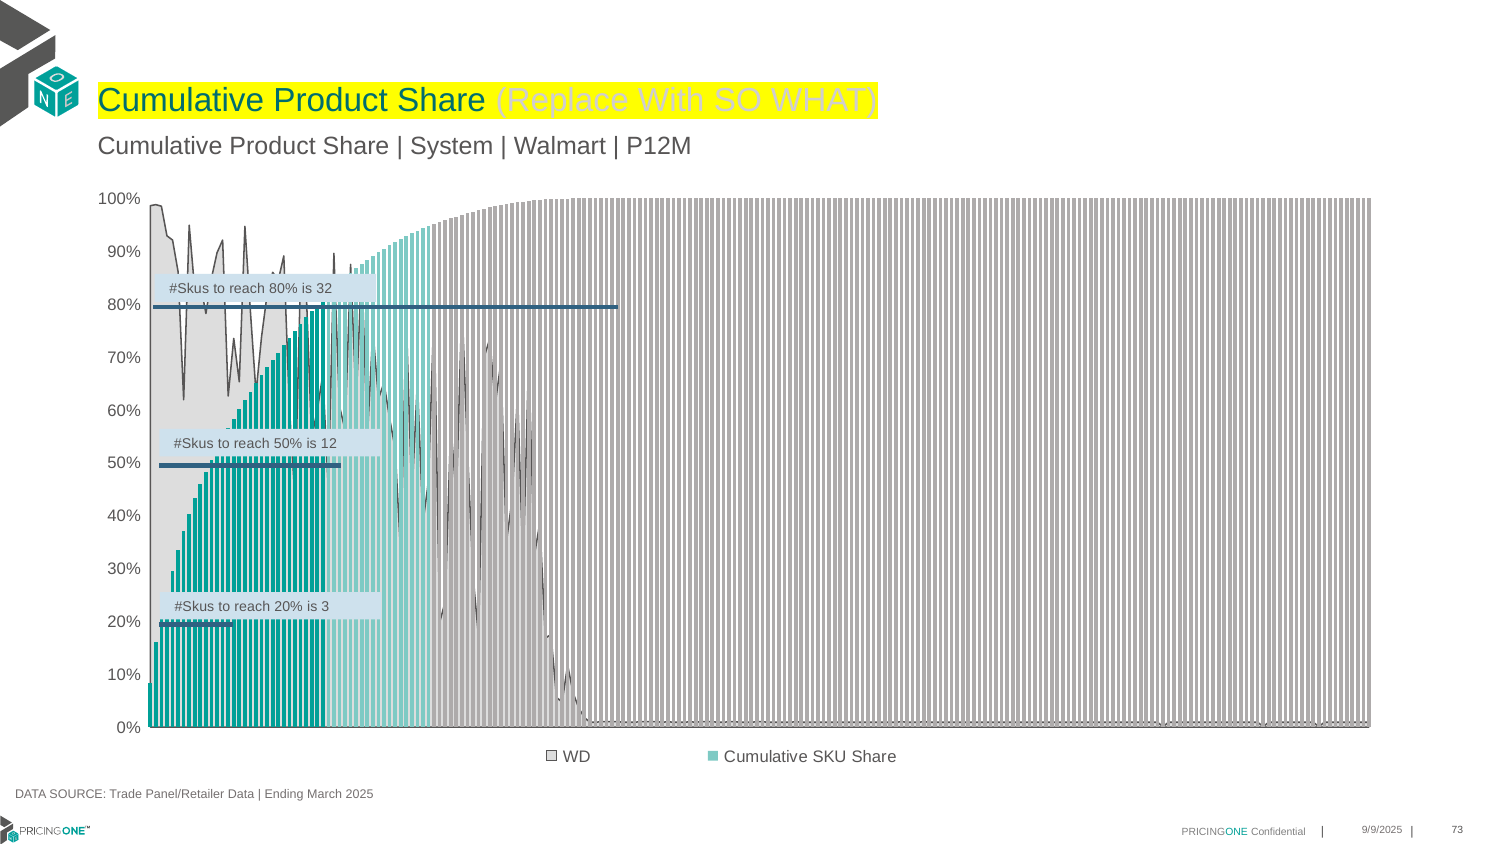

# Cumulative Product Share (Replace With SO WHAT)
Cumulative Product Share | System | Walmart | P12M

### Chart

| Category | WD | Cumulative SKU Share |
|---|---|---|
| Gillette | 0.986 | 0.08251124825696657 |
| Harry's | 0.988 | 0.16089152450644711 |
| Gillette | 0.985 | 0.21454090236603462 |
| Gillette | 0.929 | 0.2556579646281652 |
| Harry's | 0.921 | 0.295936207369652 |
| Gillette | 0.861 | 0.33566438815378236 |
| Gillette | 0.619 | 0.3706296975157307 |
| Gillette | 0.949 | 0.4035703075724388 |
| Gillette | 0.826 | 0.4325014437271129 |
| Gillette | 0.838 | 0.4586615641225995 |
| Harry's | 0.782 | 0.4820091293366848 |
| Harry's | 0.849 | 0.5053172220835854 |
| Gillette | 0.897 | 0.5268860647464162 |
| Harry's | 0.921 | 0.5463915308530005 |
| Gillette | 0.626 | 0.5648985150272698 |
| Gillette | 0.735 | 0.582987531149938 |
| Gillette | 0.653 | 0.6009844084270599 |
| Bic | 0.947 | 0.6180264556767535 |
| Schick | 0.785 | 0.6343337778106143 |
| Gillette | 0.632 | 0.6500073733536741 |
| Gillette | 0.738 | 0.6652622602621266 |
| Bic | 0.818 | 0.6804659042898811 |
| Dollar Shav | 0.86 | 0.6944641462793726 |
| Equate | 0.845 | 0.7083707259459899 |
| Dollar Shav | 0.891 | 0.7222552854088837 |
| Gillette | 0.606 | 0.7361116055919092 |
| Gillette | 0.431 | 0.7496050492075219 |
| Schick | 0.852 | 0.7622749827315165 |
| Harry's | 0.834 | 0.7747727610583779 |
| Gillette | 0.547 | 0.7871161885320127 |
| Bic | 0.599 | 0.7990539616641092 |
| Gillette | 0.666 | 0.8107843685193487 |
| Schick | 0.449 | 0.8211175501970652 |
| Bic | 0.896 | 0.8311466314955299 |
| Van Der Hag | 0.607 | 0.8411274474212017 |
| Dollar Shav | 0.562 | 0.8506104640894366 |
| Comfort 3 | 0.875 | 0.8595209554608585 |
| Gillette | 0.613 | 0.8684088954727123 |
| Van Der Hag | 0.873 | 0.8762902465964763 |
| Gillette | 0.545 | 0.8838851043984384 |
| Equate | 0.751 | 0.8910915082026943 |
| Comfort 3 | 0.621 | 0.8979568128291607 |
| Gillette | 0.651 | 0.9048070720869354 |
| Equate | 0.584 | 0.911637775704105 |
| Harry's | 0.527 | 0.9175350958492575 |
| Gillette | 0.327 | 0.9233537169093172 |
| Gillette | 0.777 | 0.9287818473684042 |
| Gillette | 0.433 | 0.9337253481998209 |
| Bic | 0.654 | 0.9385284114259599 |
| Gillette | 0.386 | 0.9429283061199127 |
| Gillette | 0.466 | 0.9472045780850356 |
| Schick | 0.794 | 0.9513399116407988 |
| Gillette | 0.198 | 0.9550837013894291 |
| Harry's | 0.237 | 0.9584781150346249 |
| Gillette | 0.573 | 0.9618132152654628 |
| Gillette | 0.433 | 0.9650980833292951 |
| Bic | 0.802 | 0.9683120223592452 |
| Bic | 0.524 | 0.9715085789347879 |
| Gillette | 0.287 | 0.9746249066964057 |
| Gillette | 0.169 | 0.9775545802239244 |
| Harry's | 0.7 | 0.9804784140723302 |
| Gillette | 0.734 | 0.9832311277187054 |
| Gillette | 0.612 | 0.9853877054321868 |
| Equate | 0.689 | 0.9875277596461408 |
| Gillette | 0.35 | 0.9893641232296372 |
| Gillette | 0.429 | 0.9911452041128411 |
| Dollar Shav | 0.63 | 0.9924837502278432 |
| Gillette | 0.301 | 0.9937695267684912 |
| Bic | 0.7 | 0.9949335745302919 |
| Gillette | 0.323 | 0.9959807922877192 |
| Gillette | 0.386 | 0.99697148292259 |
| Gillette | 0.168 | 0.9978300037722992 |
| Gillette | 0.175 | 0.9985568920630439 |
| Schick | 0.056 | 0.9989209159270808 |
| Schick | 0.047 | 0.9992278906182454 |
| Cremo | 0.117 | 0.9994986708325797 |
| Cremo | 0.064 | 0.9996297965171098 |
| Bic | 0.036 | 0.9997361612337589 |
| Comfort 3 | 0.018 | 0.9997716727959319 |
| Bic | 0.009 | 0.9997967160352046 |
| Bic | 0.009 | 0.9998180047614509 |
| Schick | 0.01 | 0.9998351352962291 |
| Gillette | 0.01 | 0.9998503324237334 |
| Harry's | 0.01 | 0.9998646705963579 |
| Dollar Shav | 0.01 | 0.9998771664169961 |
| Harry's | 0.009 | 0.9998895742175229 |
| Gillette | 0.009 | 0.9998998877464343 |
| Gillette | 0.009 | 0.9999073239282569 |
| Dollar Shav | 0.01 | 0.9999140377381309 |
| Gillette | 0.01 | 0.999920584613311 |
| Gillette | 0.01 | 0.9999268856392145 |
| Schick | 0.01 | 0.9999322093383642 |
| All Others | 0.009 | 0.9999374450174026 |
| Dollar Shav | 0.01 | 0.999942562324567 |
| Schick | 0.009 | 0.9999463593300609 |
| Harry's | 0.009 | 0.9999488876318806 |
| Gillette | 0.009 | 0.9999514128985241 |
| All Others | 0.01 | 0.9999539017430524 |
| Schick | 0.009 | 0.9999563541654658 |
| Dollar Shav | 0.01 | 0.9999587732009403 |
| Equate | 0.01 | 0.9999611376032422 |
| Van Der Hag | 0.01 | 0.9999634321964903 |
| Gillette | 0.009 | 0.9999657176842096 |
| Gillette | 0.009 | 0.9999679181869938 |
| Gillette | 0.01 | 0.9999699487199079 |
| Schick | 0.01 | 0.9999715846799088 |
| Harry's | 0.009 | 0.9999732054640285 |
| Comfort 3 | 0.009 | 0.9999744013234726 |
| Gillette | 0.009 | 0.9999755577256254 |
| Equate | 0.01 | 0.9999766261076669 |
| Gillette | 0.01 | 0.9999776884193559 |
| Schick | 0.009 | 0.9999786748516385 |
| Gillette | 0.009 | 0.999979637002511 |
| Dollar Shav | 0.009 | 0.9999805748719736 |
| Gillette | 0.009 | 0.9999814004399147 |
| Gillette | 0.009 | 0.9999822199375032 |
| Gillette | 0.01 | 0.9999830303295631 |
| Cremo | 0.009 | 0.9999838255457417 |
| Gillette | 0.009 | 0.9999845600583952 |
| Bic | 0.009 | 0.9999852854655199 |
| Cremo | 0.009 | 0.9999859440987671 |
| Schick | 0.009 | 0.9999865754154279 |
| Gillette | 0.009 | 0.9999871763803262 |
| Gillette | 0.009 | 0.9999877560989907 |
| Gillette | 0.009 | 0.9999883115362452 |
| Harry's | 0.009 | 0.9999888609031472 |
| Schick | 0.009 | 0.9999893920589916 |
| Schick | 0.009 | 0.9999898716168397 |
| Schick | 0.009 | 0.9999903268932778 |
| Gillette | 0.009 | 0.9999907578883059 |
| Dollar Shav | 0.009 | 0.9999911676371003 |
| Unilever: A | 0.009 | 0.9999915288230745 |
| Schick | 0.009 | 0.9999918900090488 |
| Schick | 0.009 | 0.9999922147729079 |
| Gillette | 0.009 | 0.9999925365015908 |
| Bic | 0.01 | 0.9999928339488637 |
| Van Der Hag | 0.009 | 0.9999931222906079 |
| Schick | 0.009 | 0.999993410632352 |
| Schick | 0.009 | 0.9999936807630386 |
| Equate | 0.01 | 0.9999939448233728 |
| Bic | 0.009 | 0.9999942058485306 |
| Gillette | 0.009 | 0.9999944638385122 |
| Schick | 0.009 | 0.9999947157581413 |
| Dollar Shav | 0.009 | 0.9999949585722416 |
| Schick | 0.009 | 0.9999951862104607 |
| Schick | 0.009 | 0.999995404743151 |
| Gillette | 0.009 | 0.9999955838185499 |
| Gillette | 0.009 | 0.9999957628939489 |
| Edgewell Pe | 0.009 | 0.9999959389341716 |
| Gillette | 0.009 | 0.9999961149743943 |
| Gillette | 0.009 | 0.9999962879794408 |
| Gillette | 0.009 | 0.999996457949311 |
| Van Der Hag | 0.009 | 0.9999966218488288 |
| Bic | 0.009 | 0.9999967796779939 |
| Gillette | 0.009 | 0.9999969192961017 |
| Schick | 0.009 | 0.9999970558790331 |
| Gillette | 0.009 | 0.9999971803212595 |
| Gillette | 0.009 | 0.9999972986931334 |
| Schick | 0.009 | 0.999997414029831 |
| Equate | 0.009 | 0.9999975263313524 |
| Gillette | 0.009 | 0.9999976355976976 |
| Gillette | 0.009 | 0.9999977448640428 |
| Dollar Shav | 0.009 | 0.9999978510952117 |
| Gillette | 0.009 | 0.9999979542912043 |
| Gillette | 0.009 | 0.9999980514168444 |
| Gillette | 0.009 | 0.999998142472132 |
| Gillette | 0.009 | 0.9999982335274197 |
| Equate | 0.009 | 0.9999983154771785 |
| Gillette | 0.009 | 0.9999983943917612 |
| Gillette | 0.009 | 0.9999984733063438 |
| Bic | 0.009 | 0.9999985522209265 |
| Gillette | 0.009 | 0.9999986281003328 |
| Schick | 0.009 | 0.9999987009445629 |
| Gillette | 0.009 | 0.999998773788793 |
| Equate | 0.009 | 0.9999988405626705 |
| Schick | 0.009 | 0.9999989043013718 |
| Edgewell Pe | 0.009 | 0.9999989680400732 |
| Schick | 0.009 | 0.9999990317787745 |
| Schick | 0.009 | 0.9999990833767708 |
| All Others | 0.009 | 0.9999991349747671 |
| Gillette | 0.009 | 0.9999991865727634 |
| Gillette | 0.009 | 0.9999992351355835 |
| Equate | 0.001 | 0.9999992806632273 |
| Schick | 0.009 | 0.9999993261908711 |
| Harry's | 0.009 | 0.9999993717185148 |
| Schick | 0.009 | 0.9999994172461586 |
| Schick | 0.009 | 0.9999994597386261 |
| Equate | 0.009 | 0.9999995022310937 |
| Schick | 0.009 | 0.999999541688385 |
| Gillette | 0.009 | 0.9999995811456763 |
| Gillette | 0.009 | 0.9999996114974389 |
| Equate | 0.009 | 0.9999996418492014 |
| Schick | 0.009 | 0.9999996691657878 |
| Schick | 0.009 | 0.9999996964823741 |
| Gillette | 0.009 | 0.9999997237989604 |
| Edgewell Pe | 0.009 | 0.9999997480803704 |
| Gillette | 0.009 | 0.9999997693266042 |
| Gillette | 0.009 | 0.9999997905728379 |
| Equate | 0.009 | 0.9999998118190717 |
| Dollar Shav | 0.009 | 0.9999998330653055 |
| Dollar Shav | 0.001 | 0.999999851276363 |
| Gillette | 0.009 | 0.9999998694874206 |
| Personna | 0.009 | 0.9999998846633018 |
| Unilever: A | 0.009 | 0.9999998968040068 |
| Dollar Shav | 0.009 | 0.9999999089447118 |
| Schick | 0.009 | 0.9999999180502406 |
| Equate | 0.009 | 0.9999999271557694 |
| Schick | 0.009 | 0.9999999362612981 |
| Gillette | 0.009 | 0.9999999453668269 |
| Gillette | 0.009 | 0.9999999514371795 |
| Gillette | 0.001 | 0.999999957507532 |
| Gillette | 0.009 | 0.9999999635778846 |
| Procter & G | 0.009 | 0.9999999696482371 |
| Schick | 0.009 | 0.9999999757185897 |
| Gillette | 0.009 | 0.9999999817889422 |
| All Others | 0.009 | 0.9999999878592948 |
| Gillette | 0.009 | 0.999999990894471 |
| Gillette | 0.009 | 0.9999999939296472 |
| Private Lab | 0.009 | 0.9999999969648234 |
| Schick | 0.009 | 0.9999999999999997 |
#Skus to reach 80% is 32
#Skus to reach 50% is 12
#Skus to reach 20% is 3
DATA SOURCE: Trade Panel/Retailer Data | Ending March 2025

9/9/2025
73